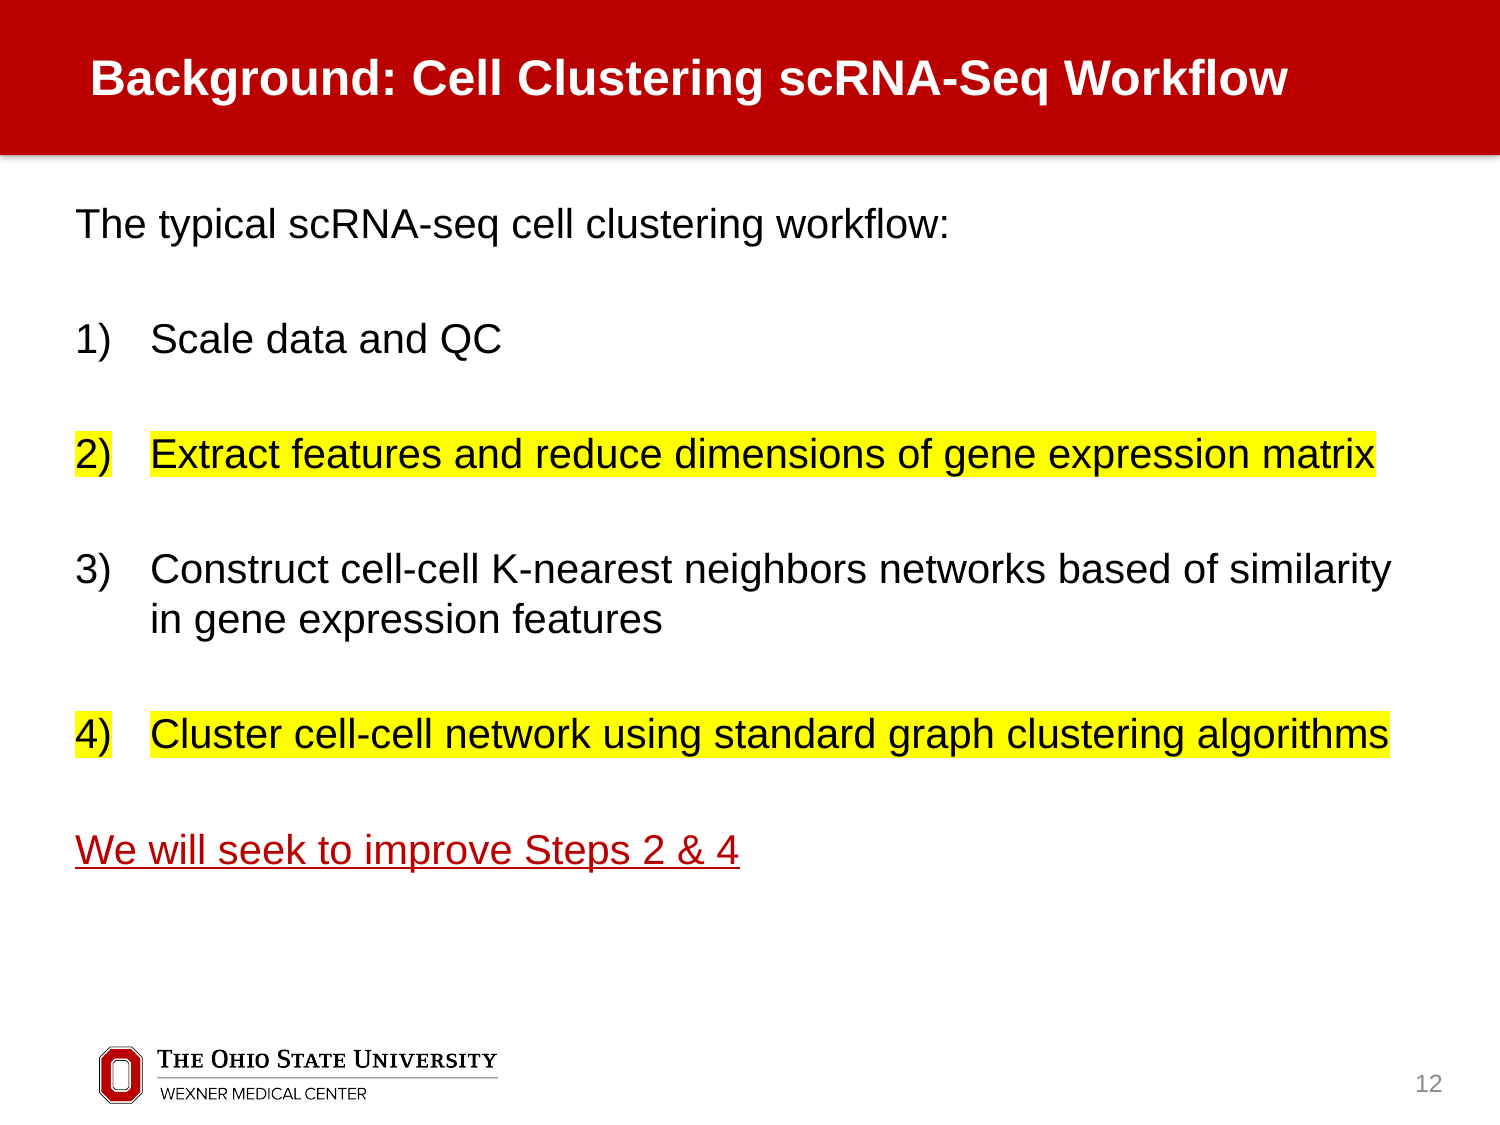

Background: Cell Clustering scRNA-Seq Workflow
The typical scRNA-seq cell clustering workflow:

Scale data and QC

Extract features and reduce dimensions of gene expression matrix

Construct cell-cell K-nearest neighbors networks based of similarity in gene expression features

Cluster cell-cell network using standard graph clustering algorithms

We will seek to improve Steps 2 & 4
12